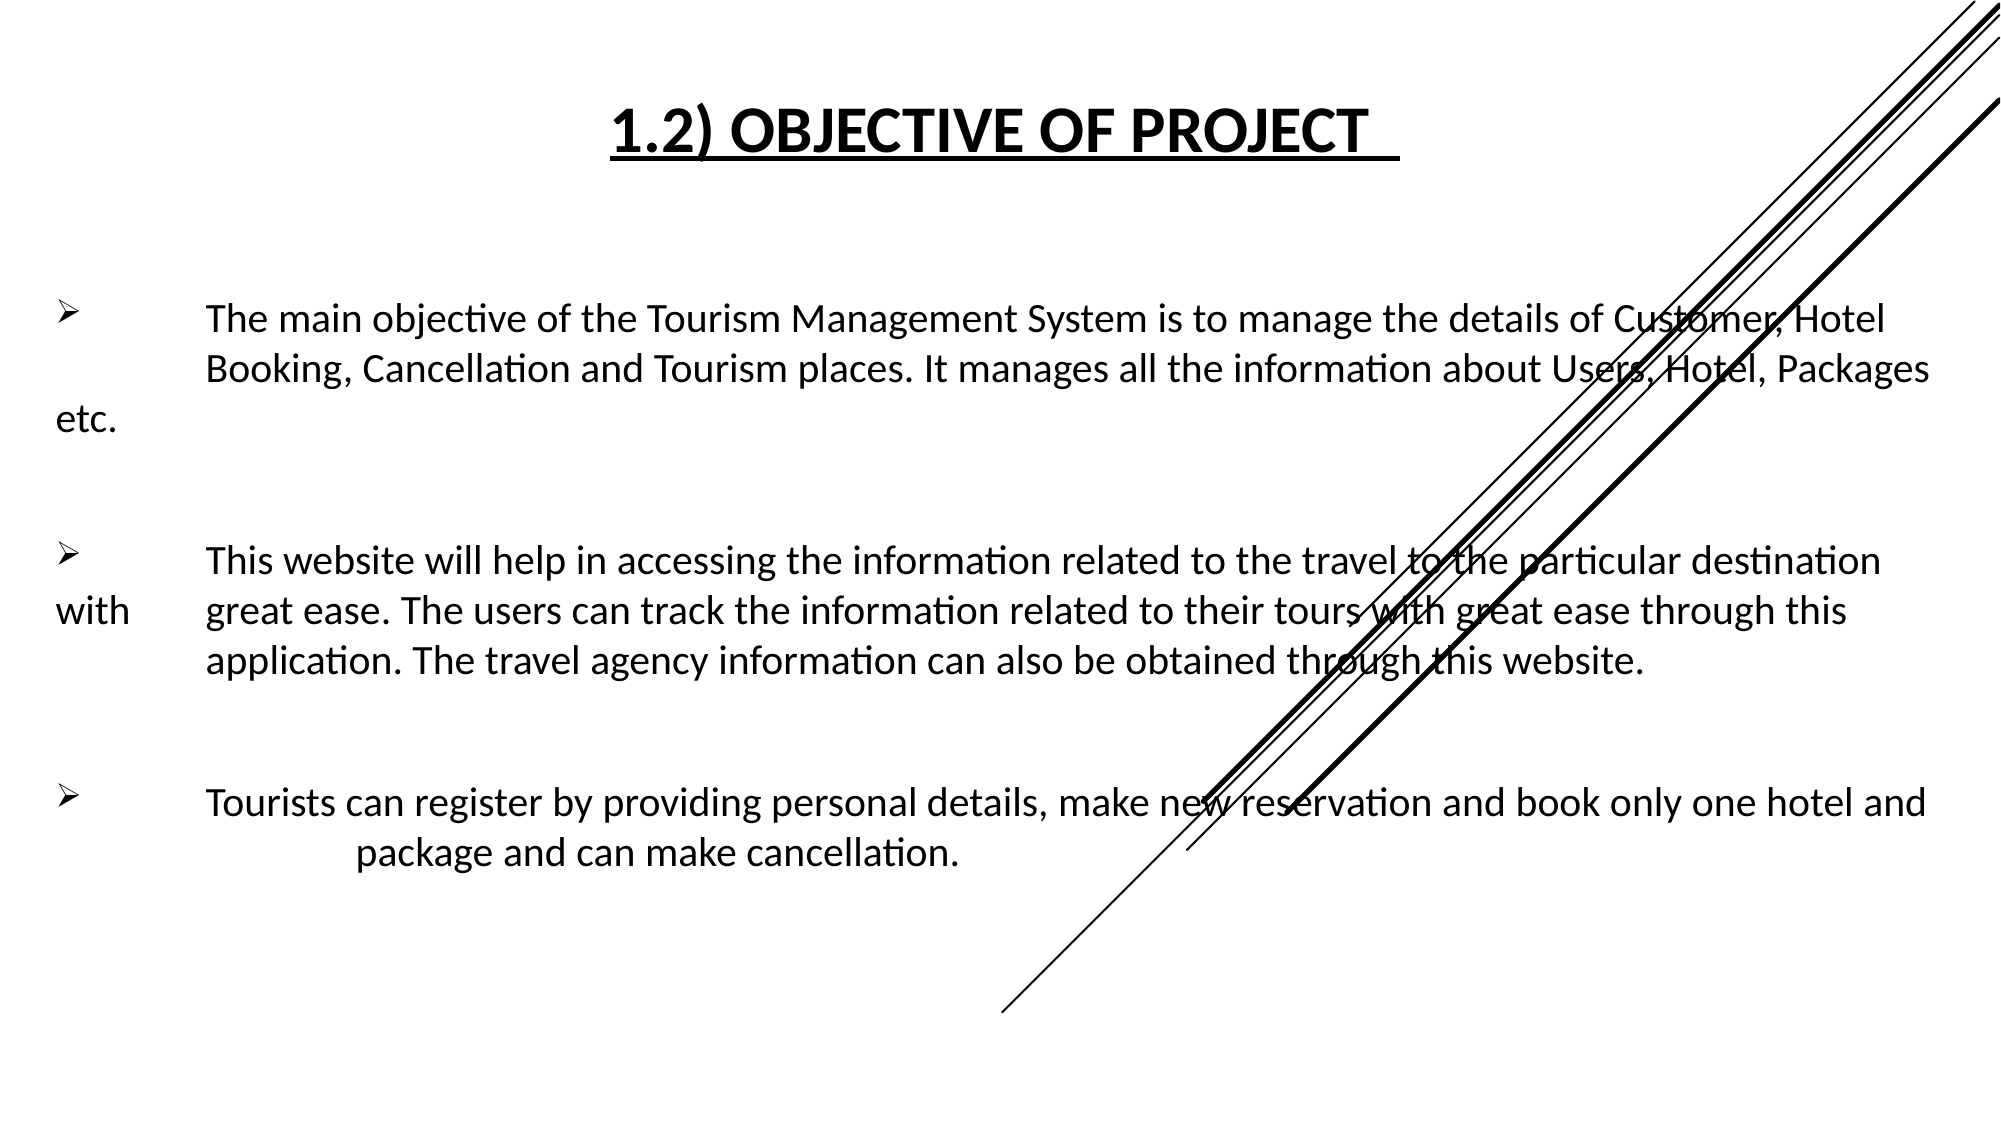

# 1.2) Objective of project

 	The main objective of the Tourism Management System is to manage the details of Customer, Hotel 	Booking, Cancellation and Tourism places. It manages all the information about Users, Hotel, Packages etc.

	This website will help in accessing the information related to the travel to the particular destination with 	great ease. The users can track the information related to their tours with great ease through this 	application. The travel agency information can also be obtained through this website.

 	Tourists can register by providing personal details, make new reservation and book only one hotel and 	 	package and can make cancellation.